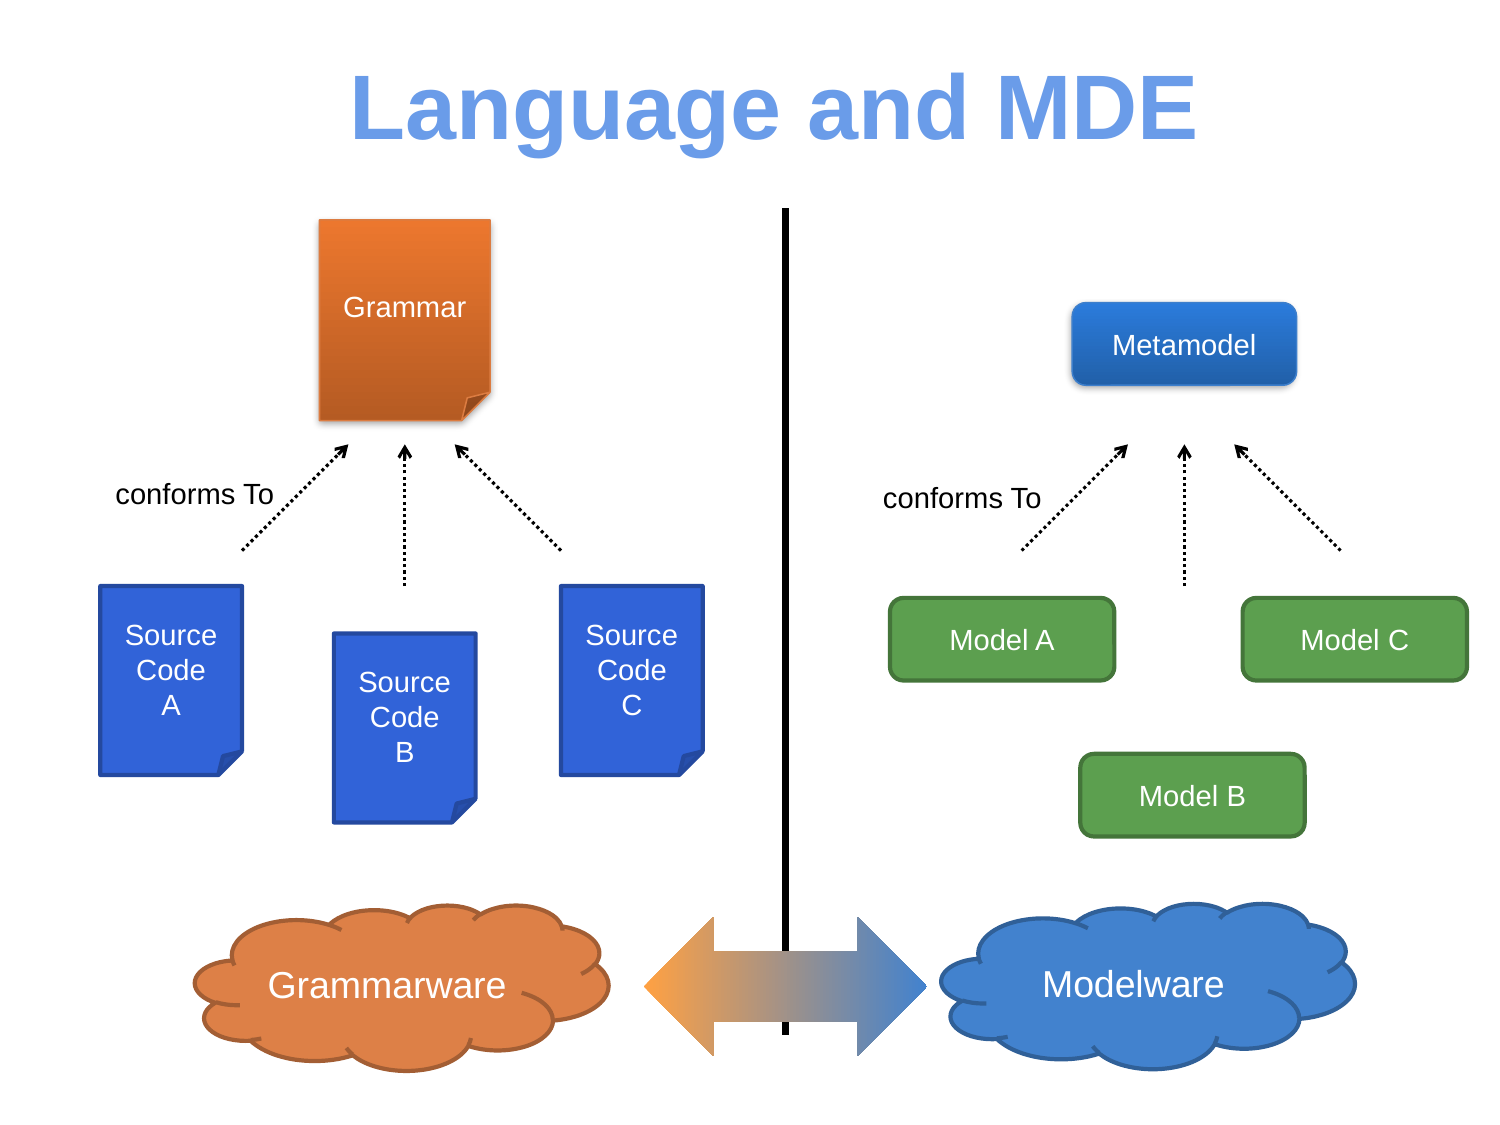

# Language and MDE
Language and MDE
Grammar
Metamodel
conforms To
conforms To
Source Code
A
Source Code
C
Model A
Model C
Source Code
B
Model B
Modelware
Grammarware